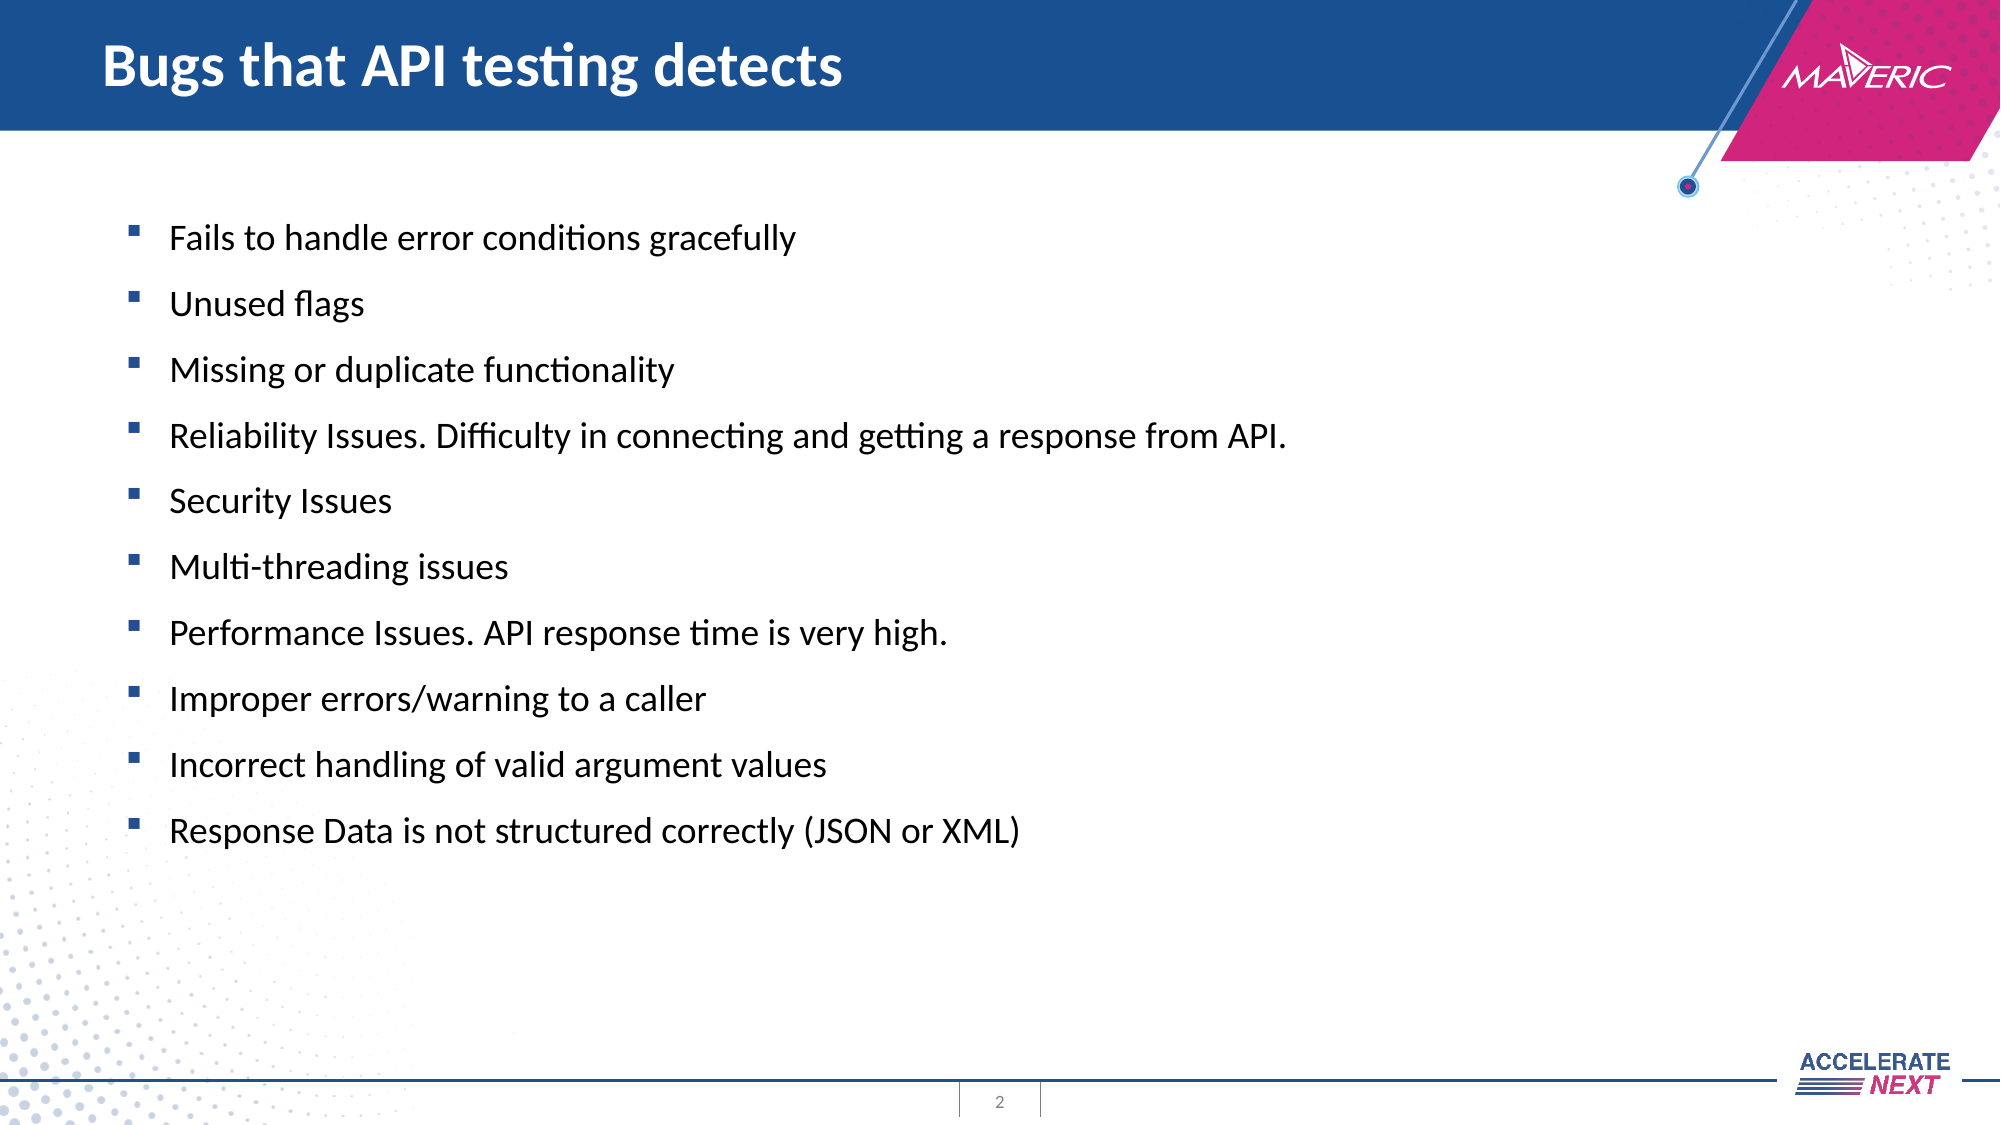

# Bugs that API testing detects
Fails to handle error conditions gracefully
Unused flags
Missing or duplicate functionality
Reliability Issues. Difficulty in connecting and getting a response from API.
Security Issues
Multi-threading issues
Performance Issues. API response time is very high.
Improper errors/warning to a caller
Incorrect handling of valid argument values
Response Data is not structured correctly (JSON or XML)

2